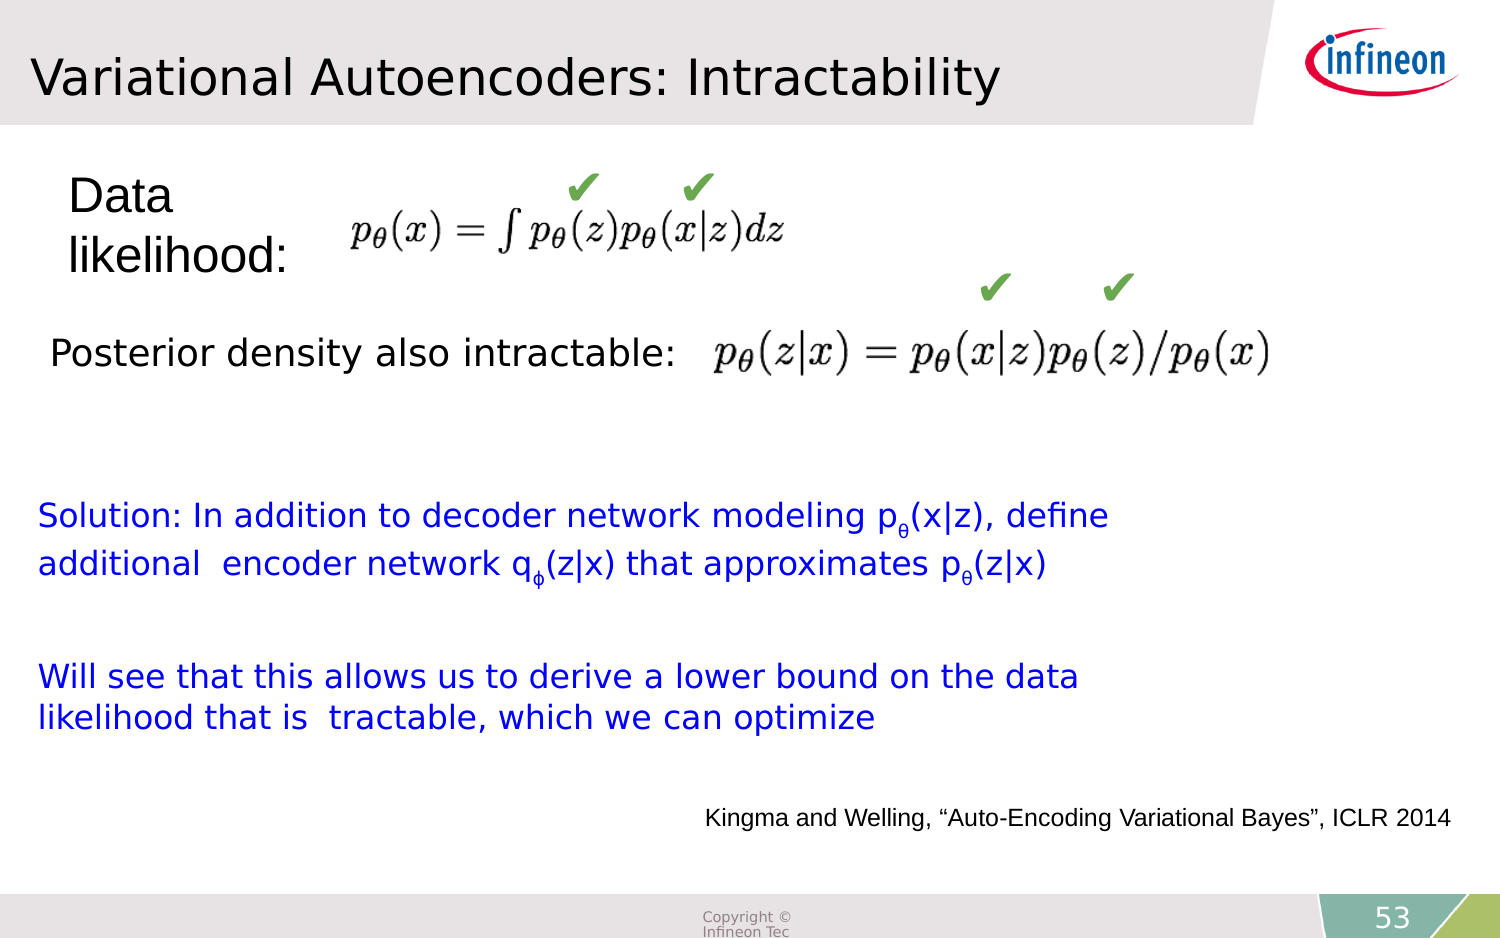

Variational Autoencoders: Intractability
✔	✔
Data likelihood:

✔	✔
 Posterior density also intractable:

Solution: In addition to decoder network modeling pθ(x|z), define additional  encoder network qɸ(z|x) that approximates pθ(z|x)
Will see that this allows us to derive a lower bound on the data likelihood that is  tractable, which we can optimize

Kingma and Welling, “Auto-Encoding Variational Bayes”, ICLR 2014
Lecture 13 -
Copyright © Infineon Technologies AG 2018. All rights reserved.
53